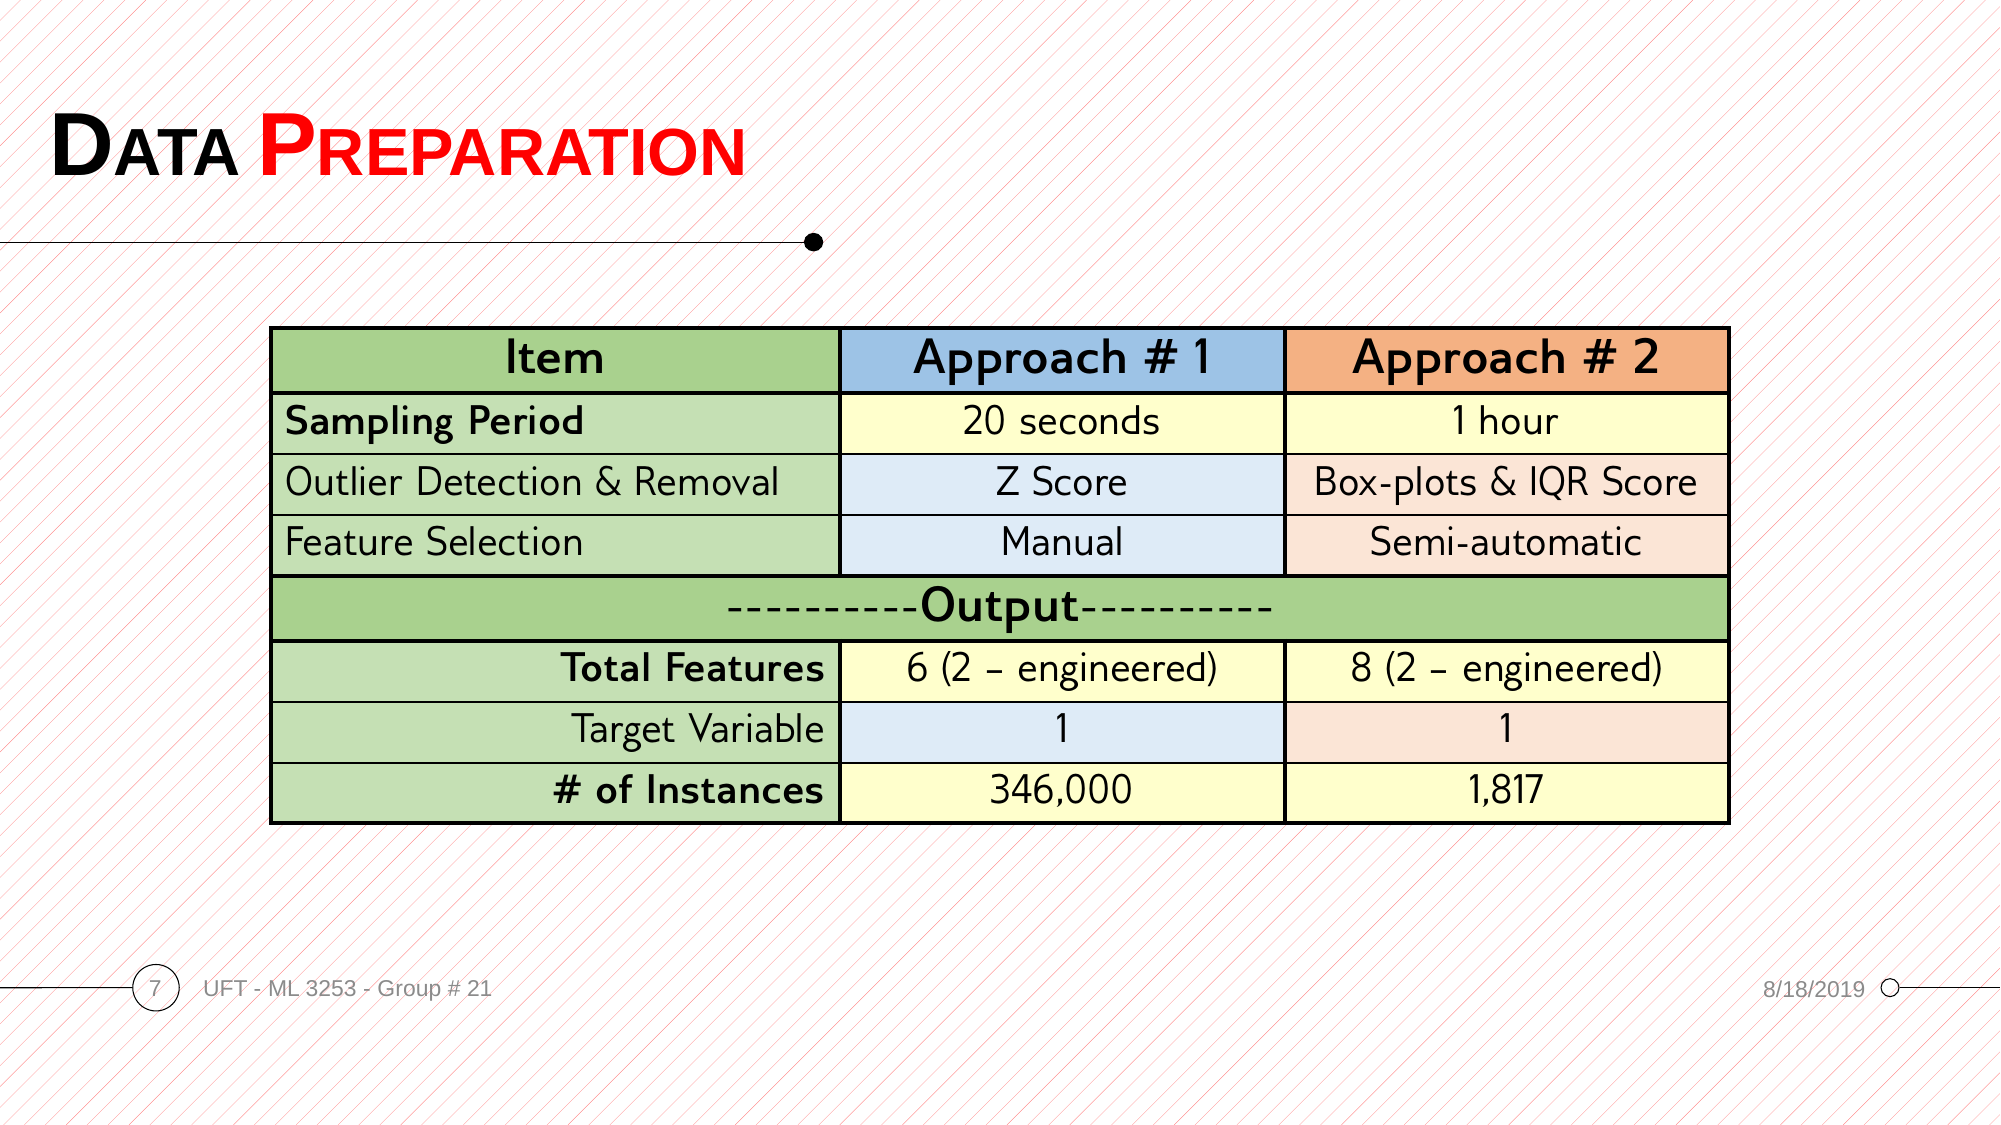

# DATA PREPARATION
| Item | Approach # 1 | Approach # 2 |
| --- | --- | --- |
| Sampling Period | 20 seconds | 1 hour |
| Outlier Detection & Removal | Z Score | Box-plots & IQR Score |
| Feature Selection | Manual | Semi-automatic |
| ----------Output---------- |  |  |
| Total Features | 6 (2 – engineered) | 8 (2 – engineered) |
| Target Variable | 1 | 1 |
| # of Instances | 346,000 | 1,817 |
7
UFT - ML 3253 - Group # 21
8/18/2019